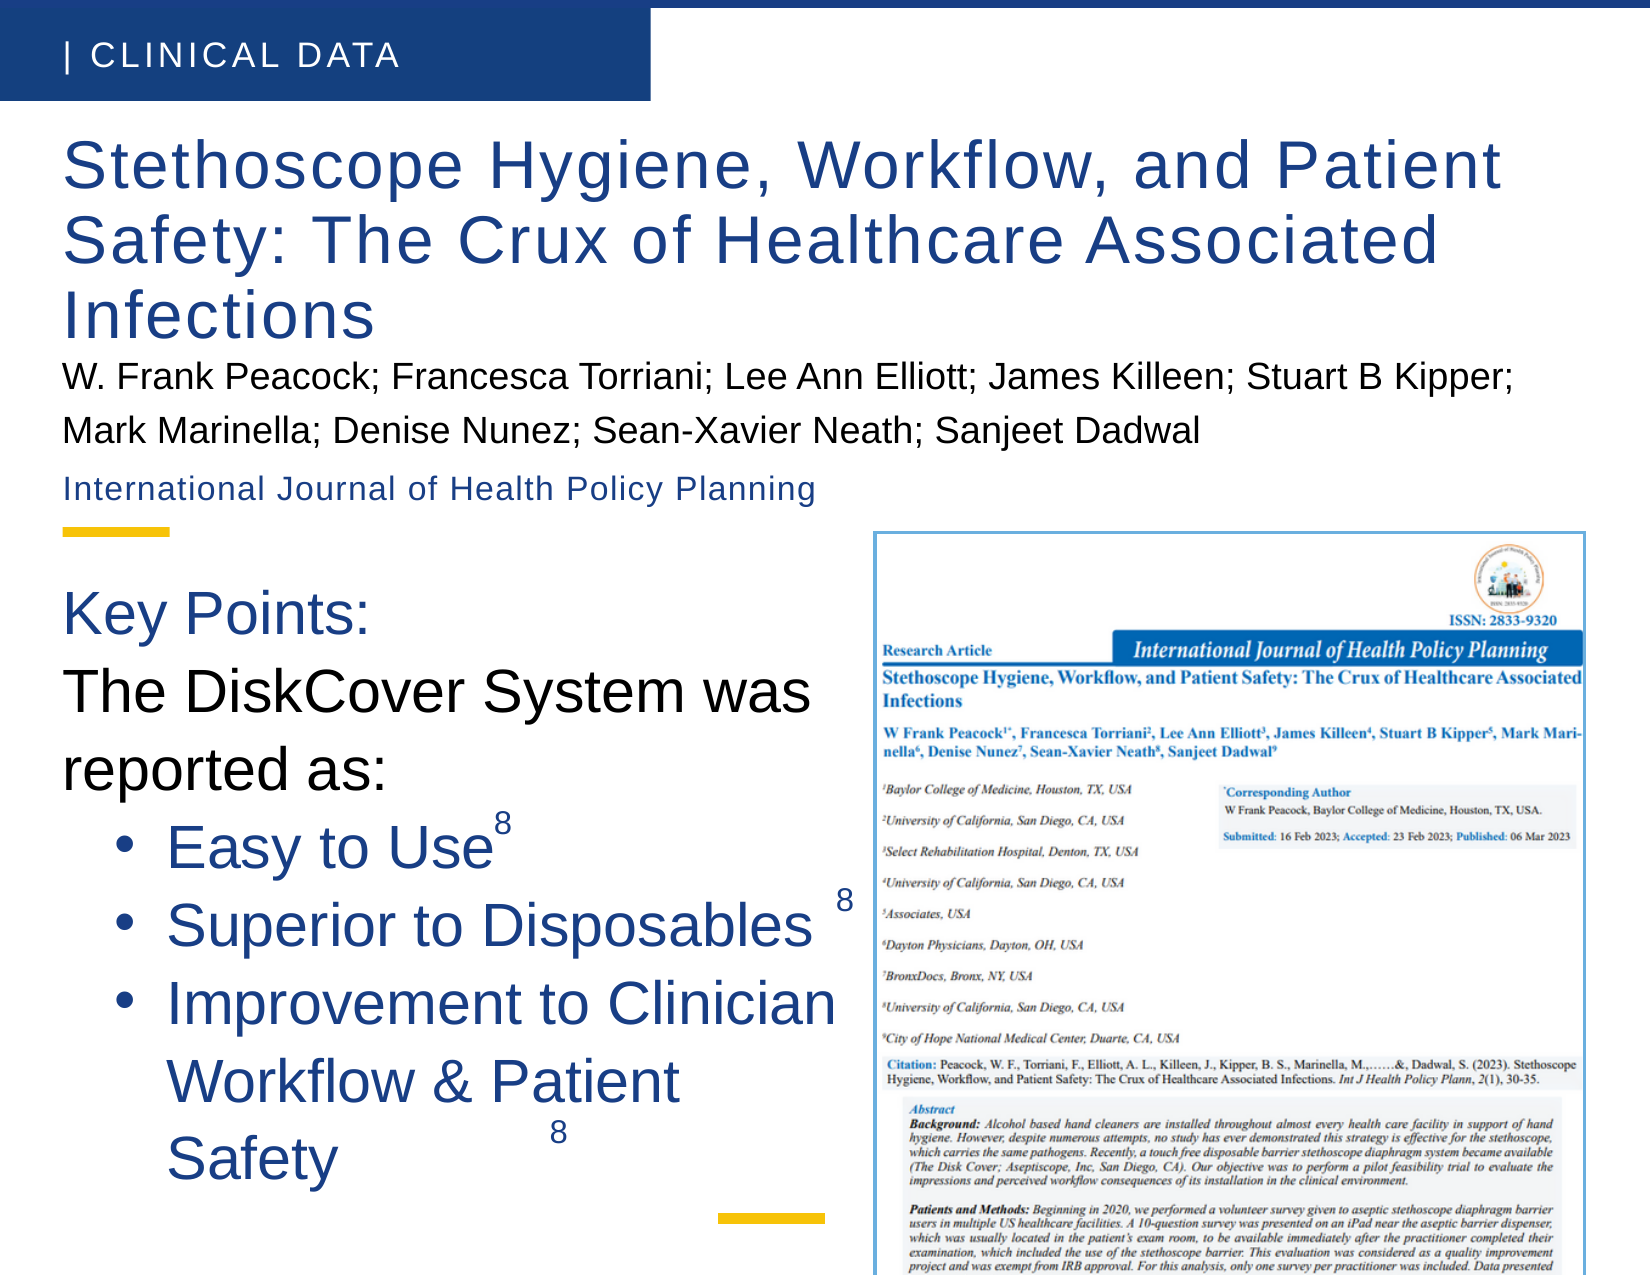

| CLINICAL DATA
Stethoscope Hygiene, Workflow, and Patient Safety: The Crux of Healthcare Associated Infections
W. Frank Peacock; Francesca Torriani; Lee Ann Elliott; James Killeen; Stuart B Kipper; Mark Marinella; Denise Nunez; Sean-Xavier Neath; Sanjeet Dadwal
International Journal of Health Policy Planning

Key Points:
The DiskCover System was reported as:
Easy to Use
Superior to Disposables
Improvement to Clinician Workflow & Patient Safety
8
8
8